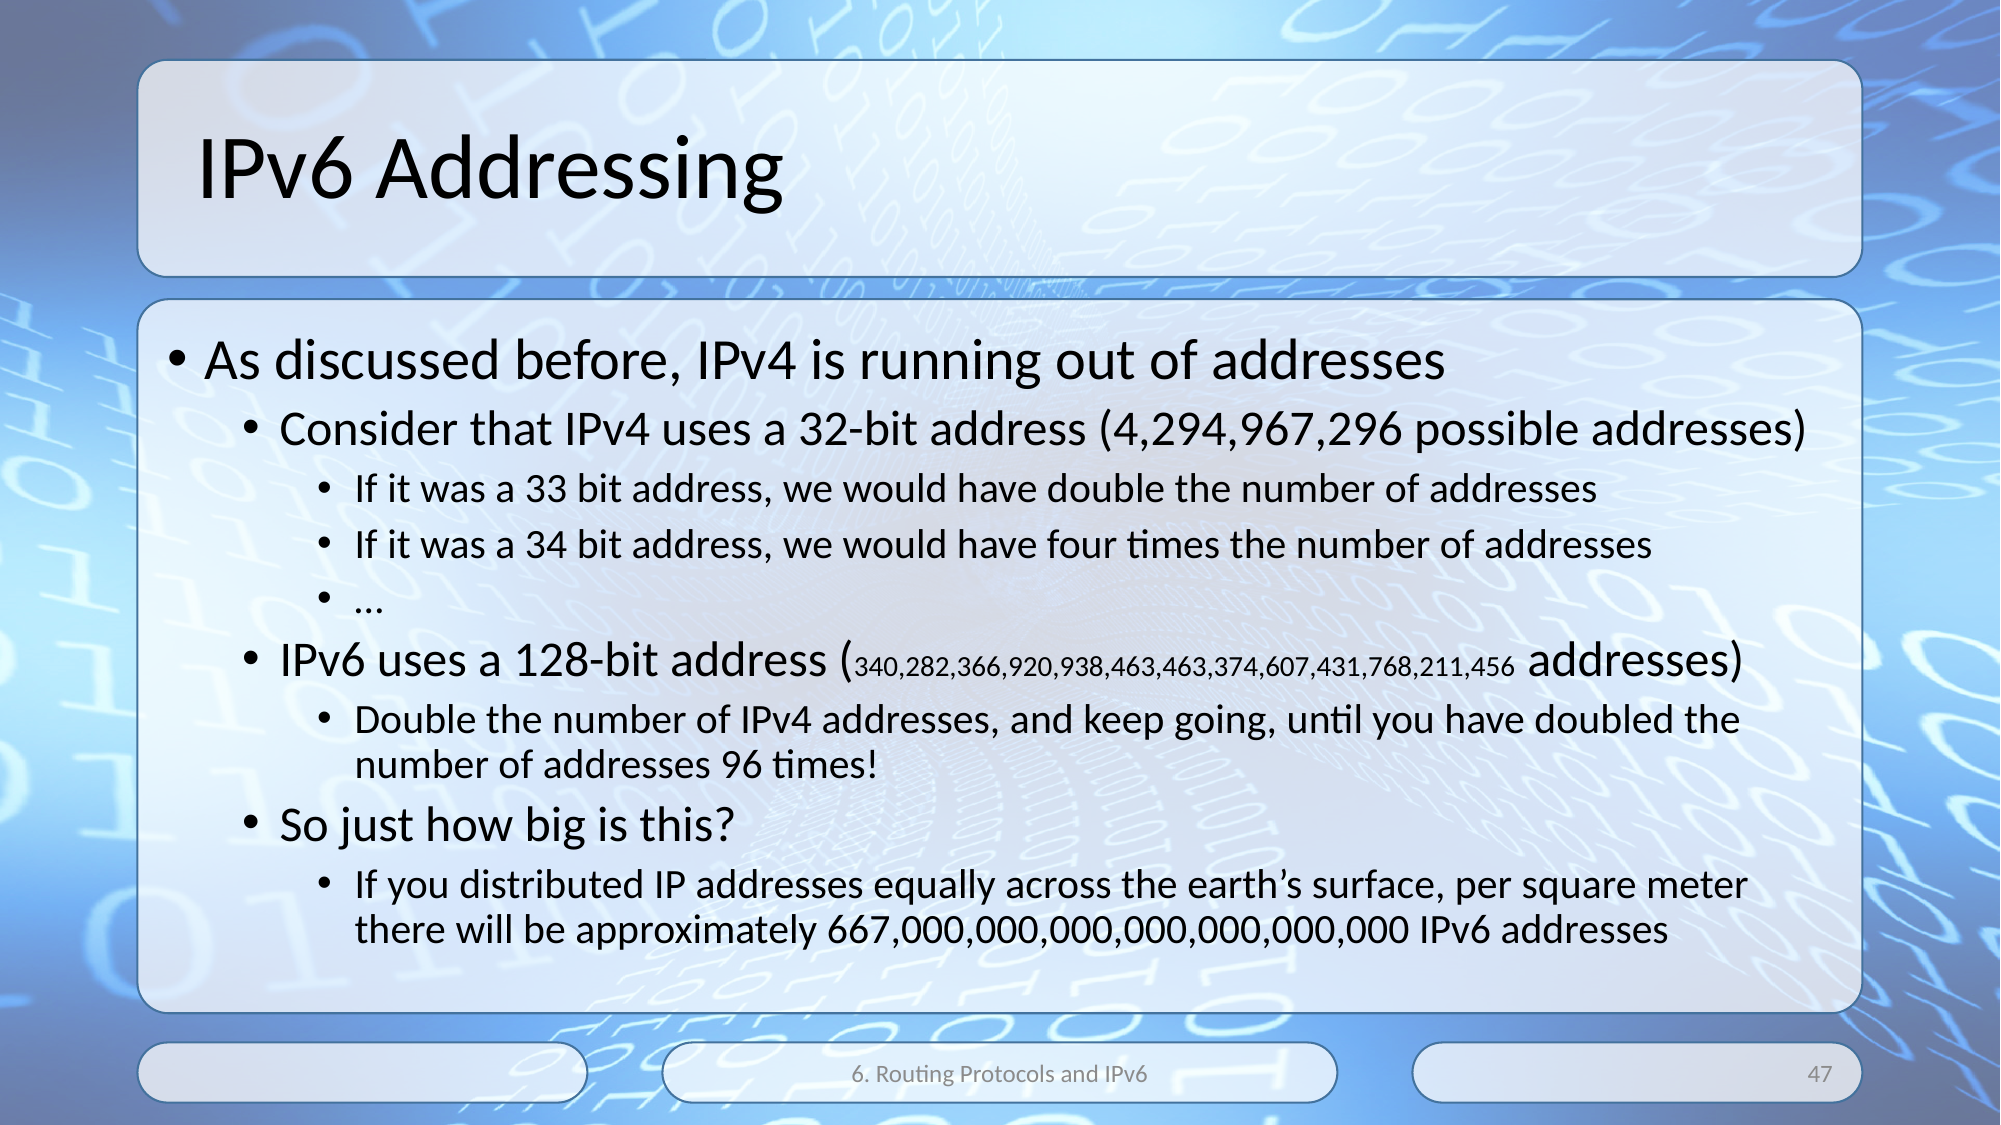

# IPv6 Addressing
As discussed before, IPv4 is running out of addresses
Consider that IPv4 uses a 32-bit address (4,294,967,296 possible addresses)
If it was a 33 bit address, we would have double the number of addresses
If it was a 34 bit address, we would have four times the number of addresses
…
IPv6 uses a 128-bit address (340,282,366,920,938,463,463,374,607,431,768,211,456 addresses)
Double the number of IPv4 addresses, and keep going, until you have doubled the number of addresses 96 times!
So just how big is this?
If you distributed IP addresses equally across the earth’s surface, per square meter there will be approximately 667,000,000,000,000,000,000,000 IPv6 addresses
6. Routing Protocols and IPv6
47